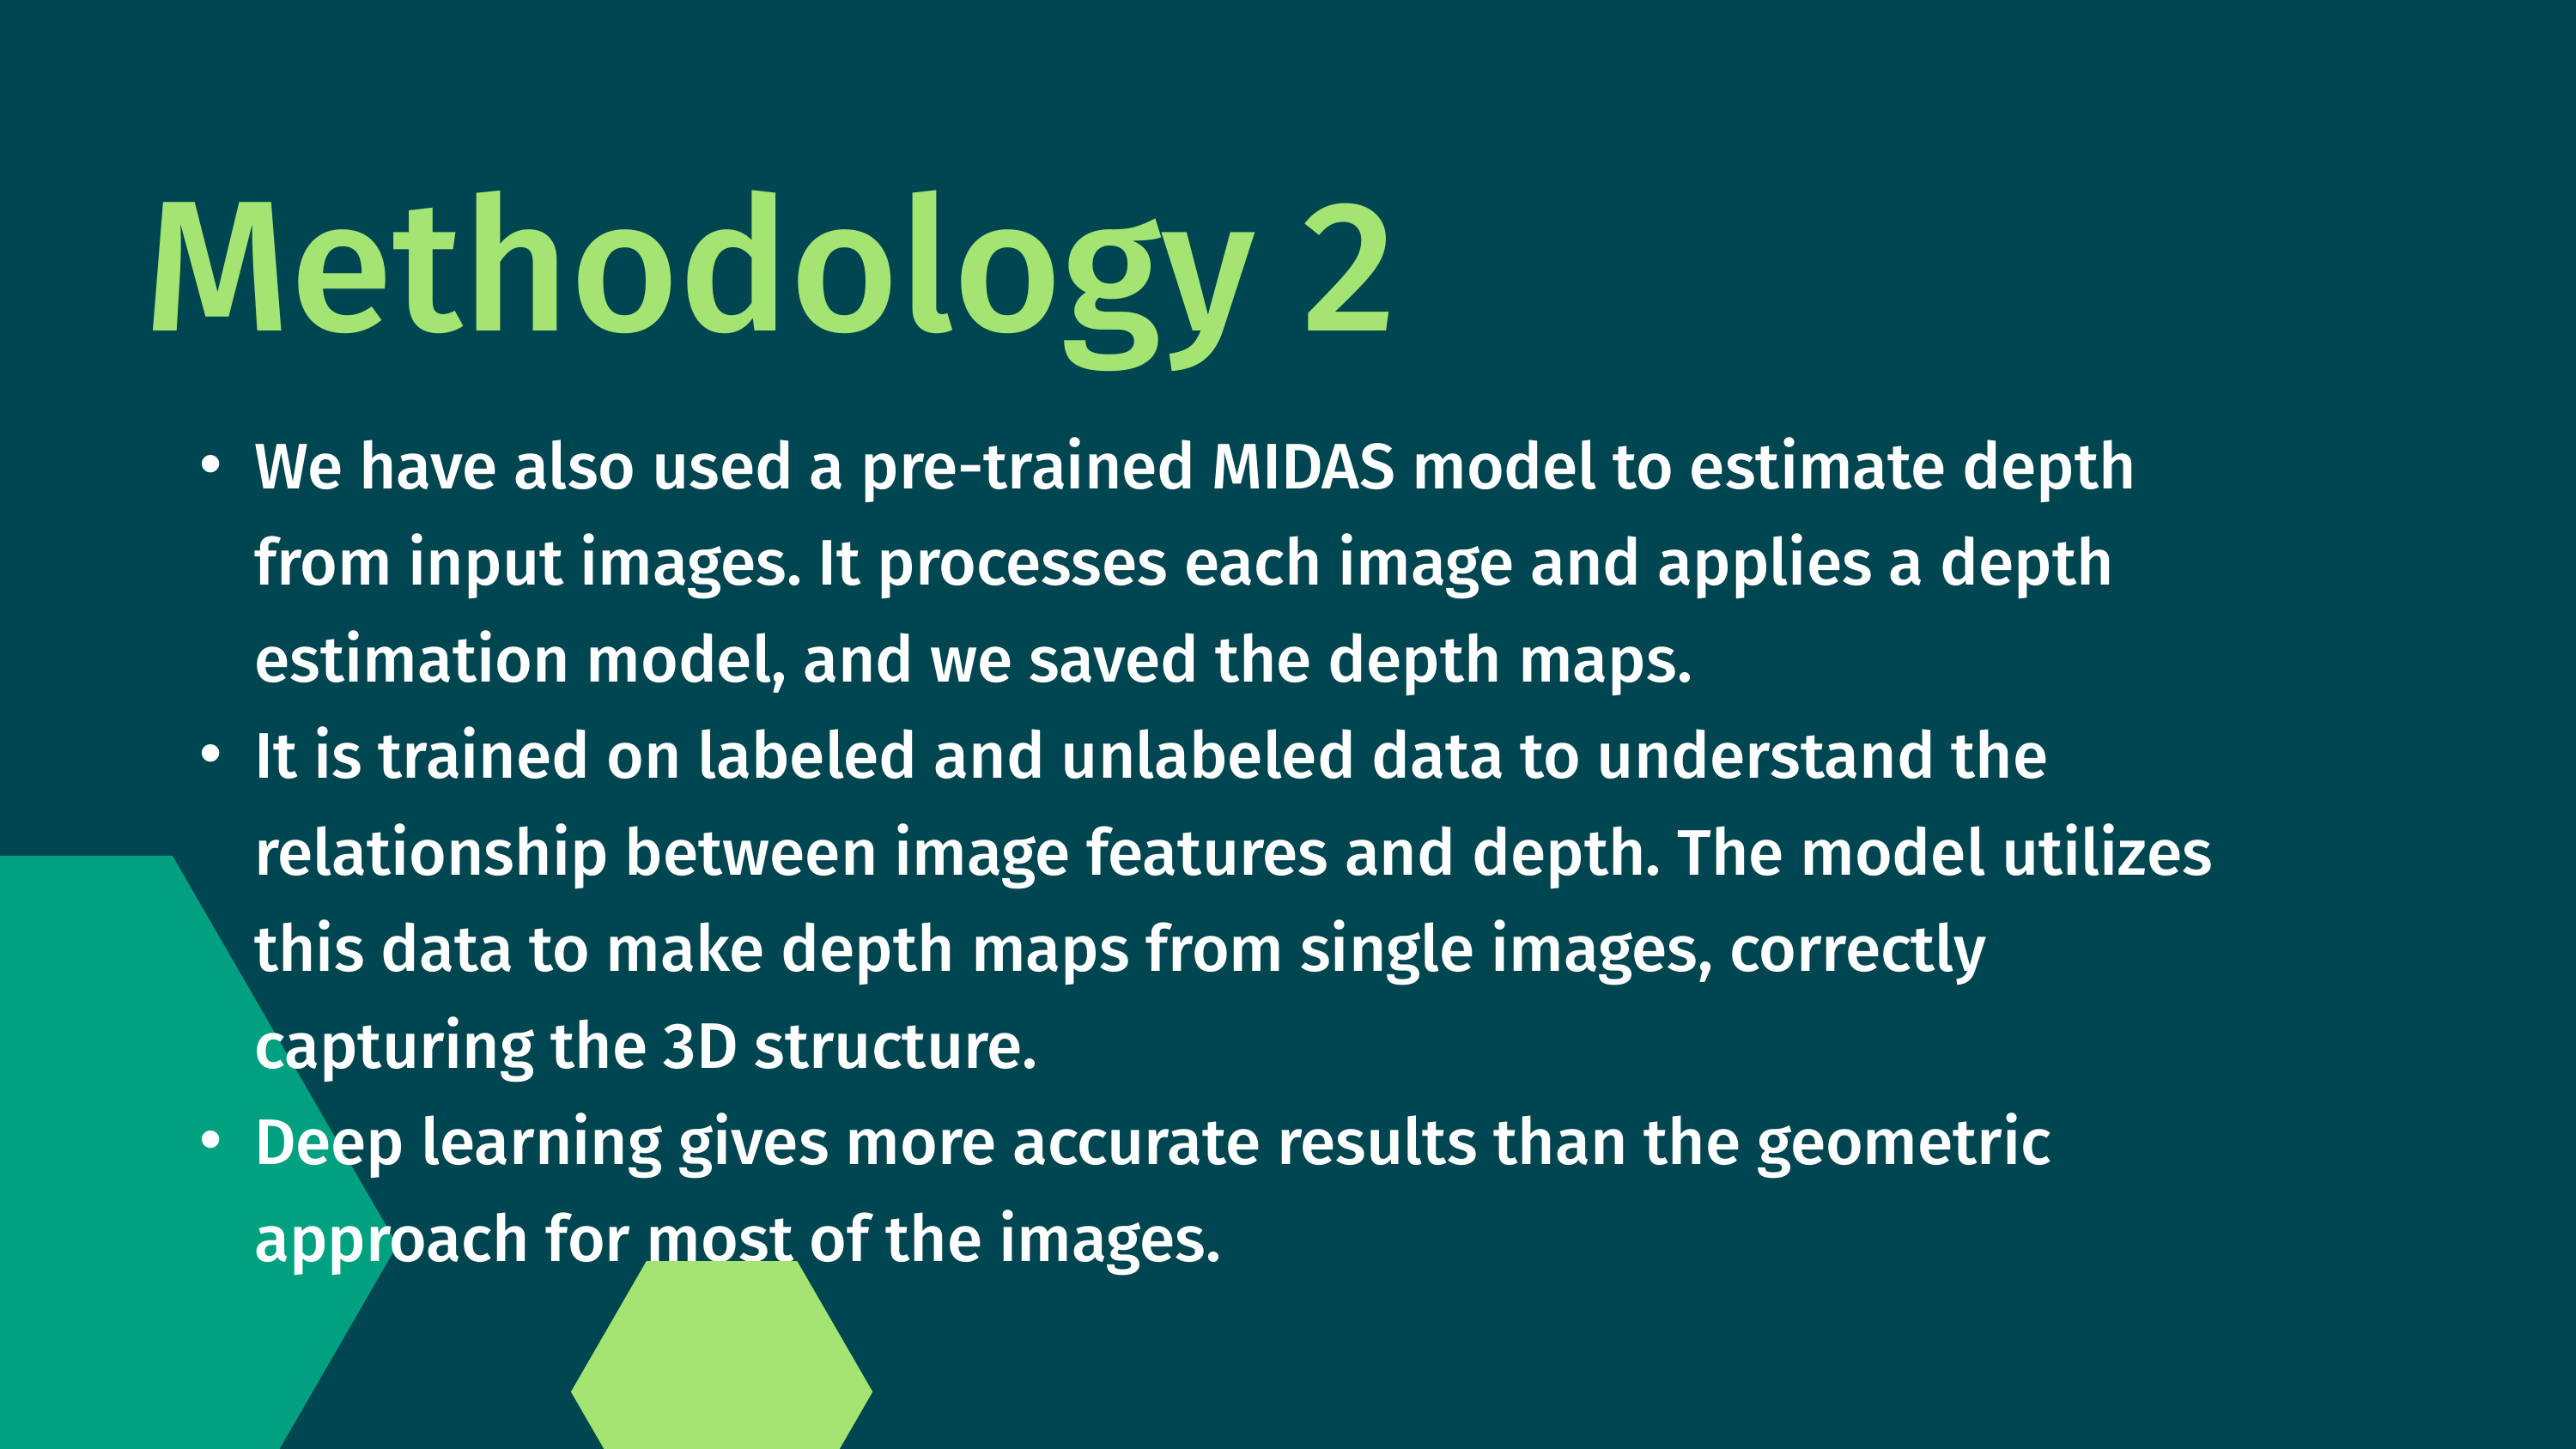

Methodology 2
We have also used a pre-trained MIDAS model to estimate depth from input images. It processes each image and applies a depth estimation model, and we saved the depth maps.
It is trained on labeled and unlabeled data to understand the relationship between image features and depth. The model utilizes this data to make depth maps from single images, correctly capturing the 3D structure.
Deep learning gives more accurate results than the geometric approach for most of the images.